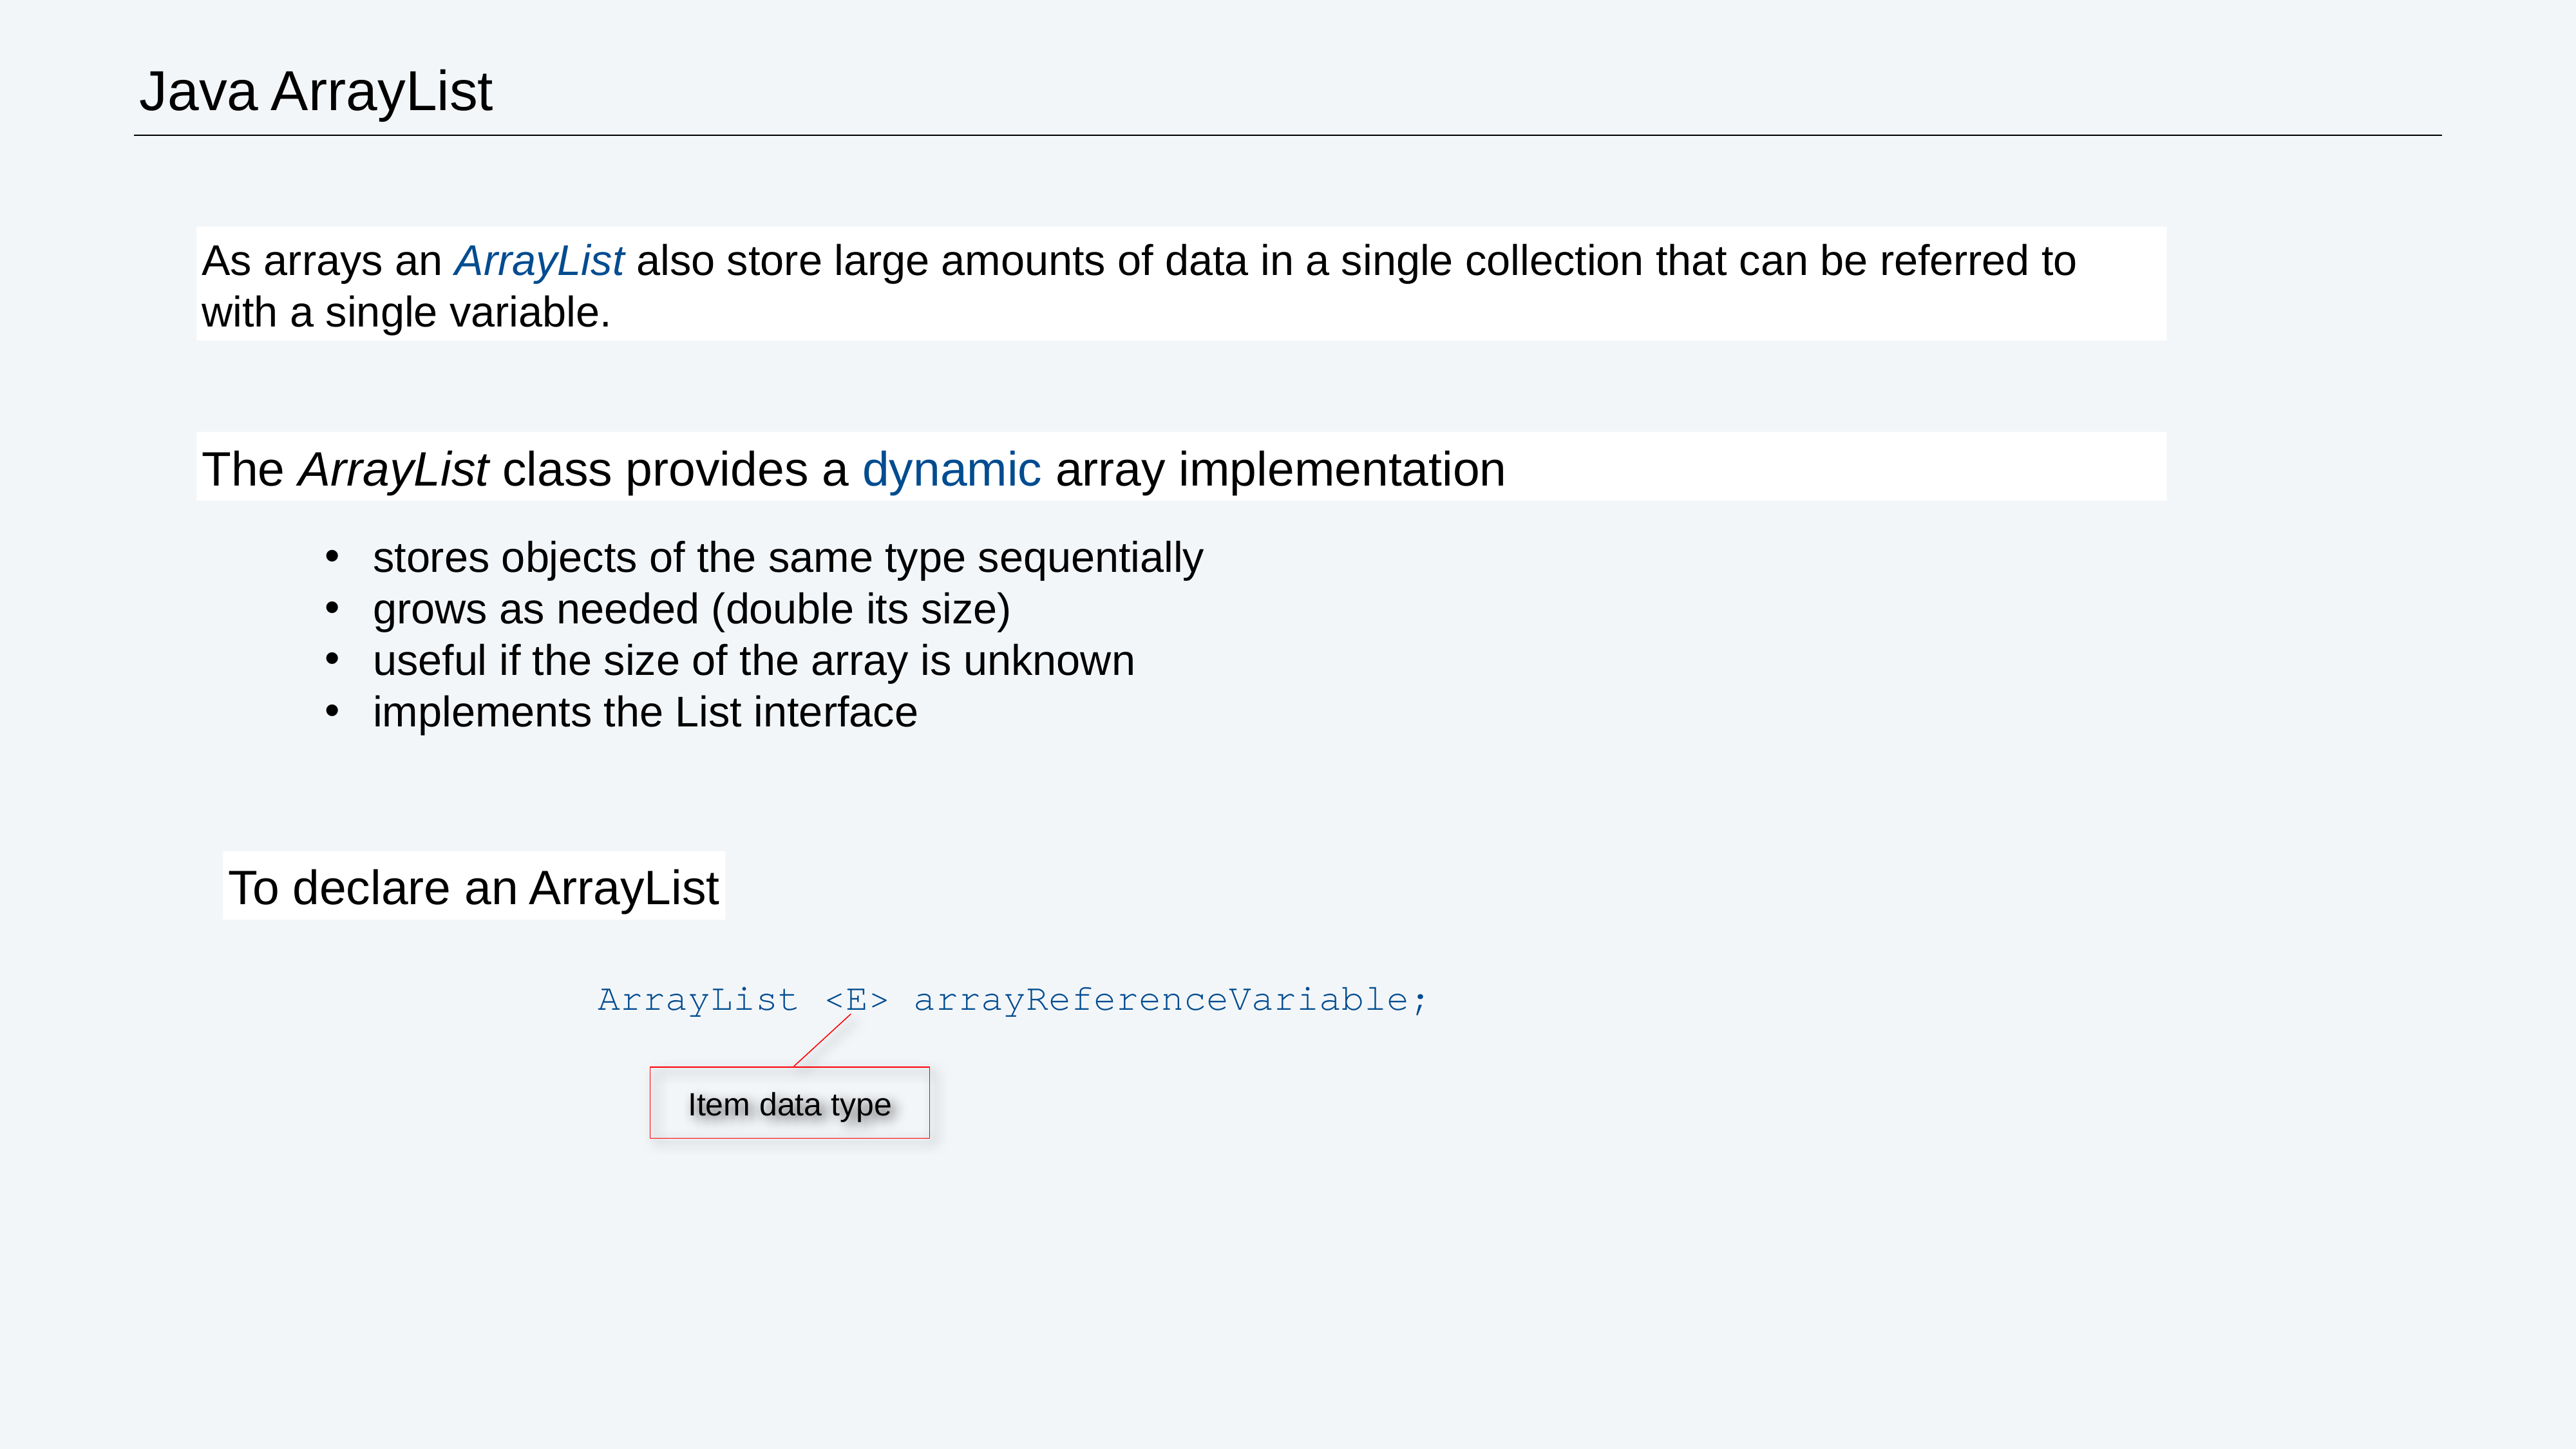

# Java ArrayList
As arrays an ArrayList also store large amounts of data in a single collection that can be referred to with a single variable.
The ArrayList class provides a dynamic array implementation
stores objects of the same type sequentially
grows as needed (double its size)
useful if the size of the array is unknown
implements the List interface
To declare an ArrayList
ArrayList <E> arrayReferenceVariable;
Item data type